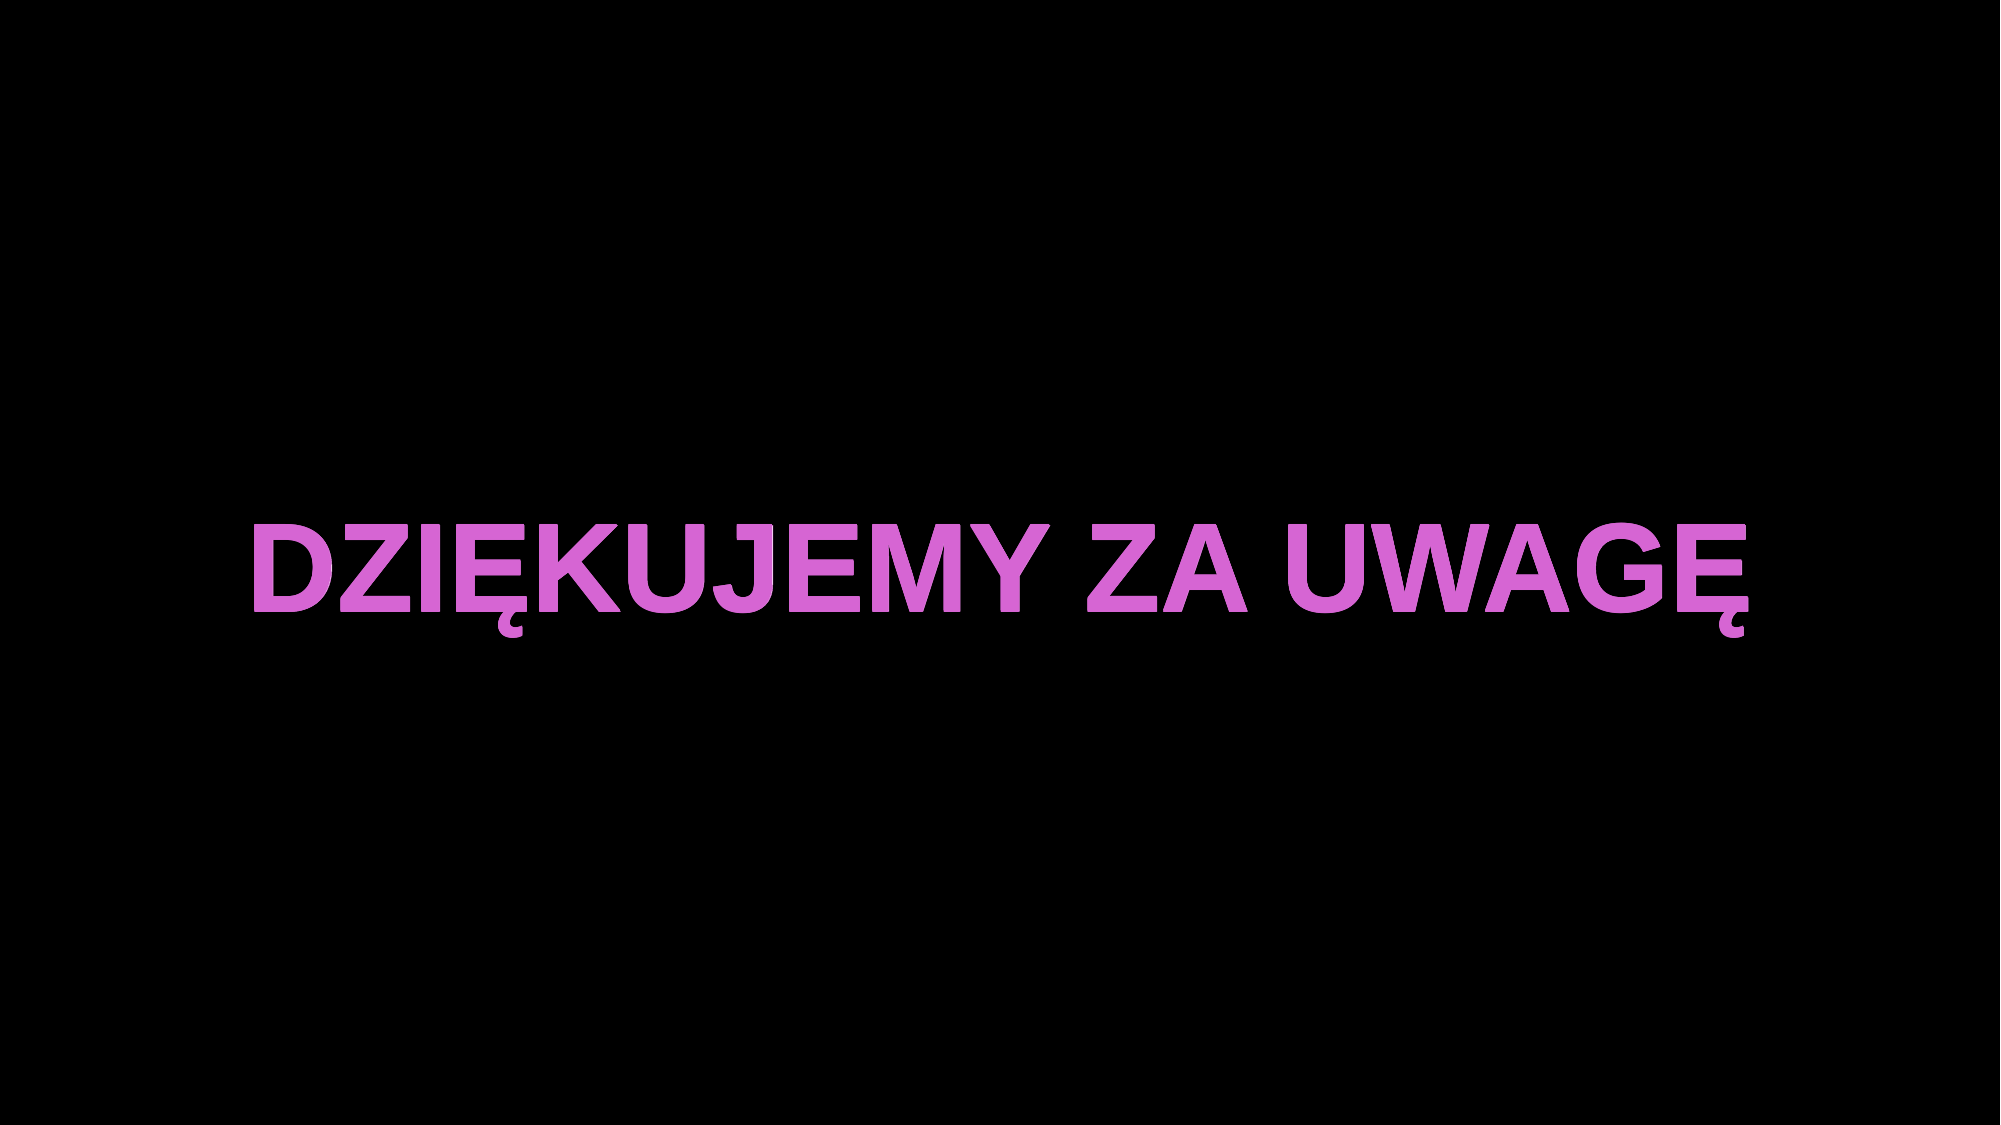

DZIĘKUJEMY ZA UWAGĘ
DZIĘKUJEMY ZA UWAGĘ
DZIĘKUJEMY ZA UWAGĘ
DZIĘKUJEMY ZA UWAGĘ
DZIĘKUJEMY ZA UWAGĘ